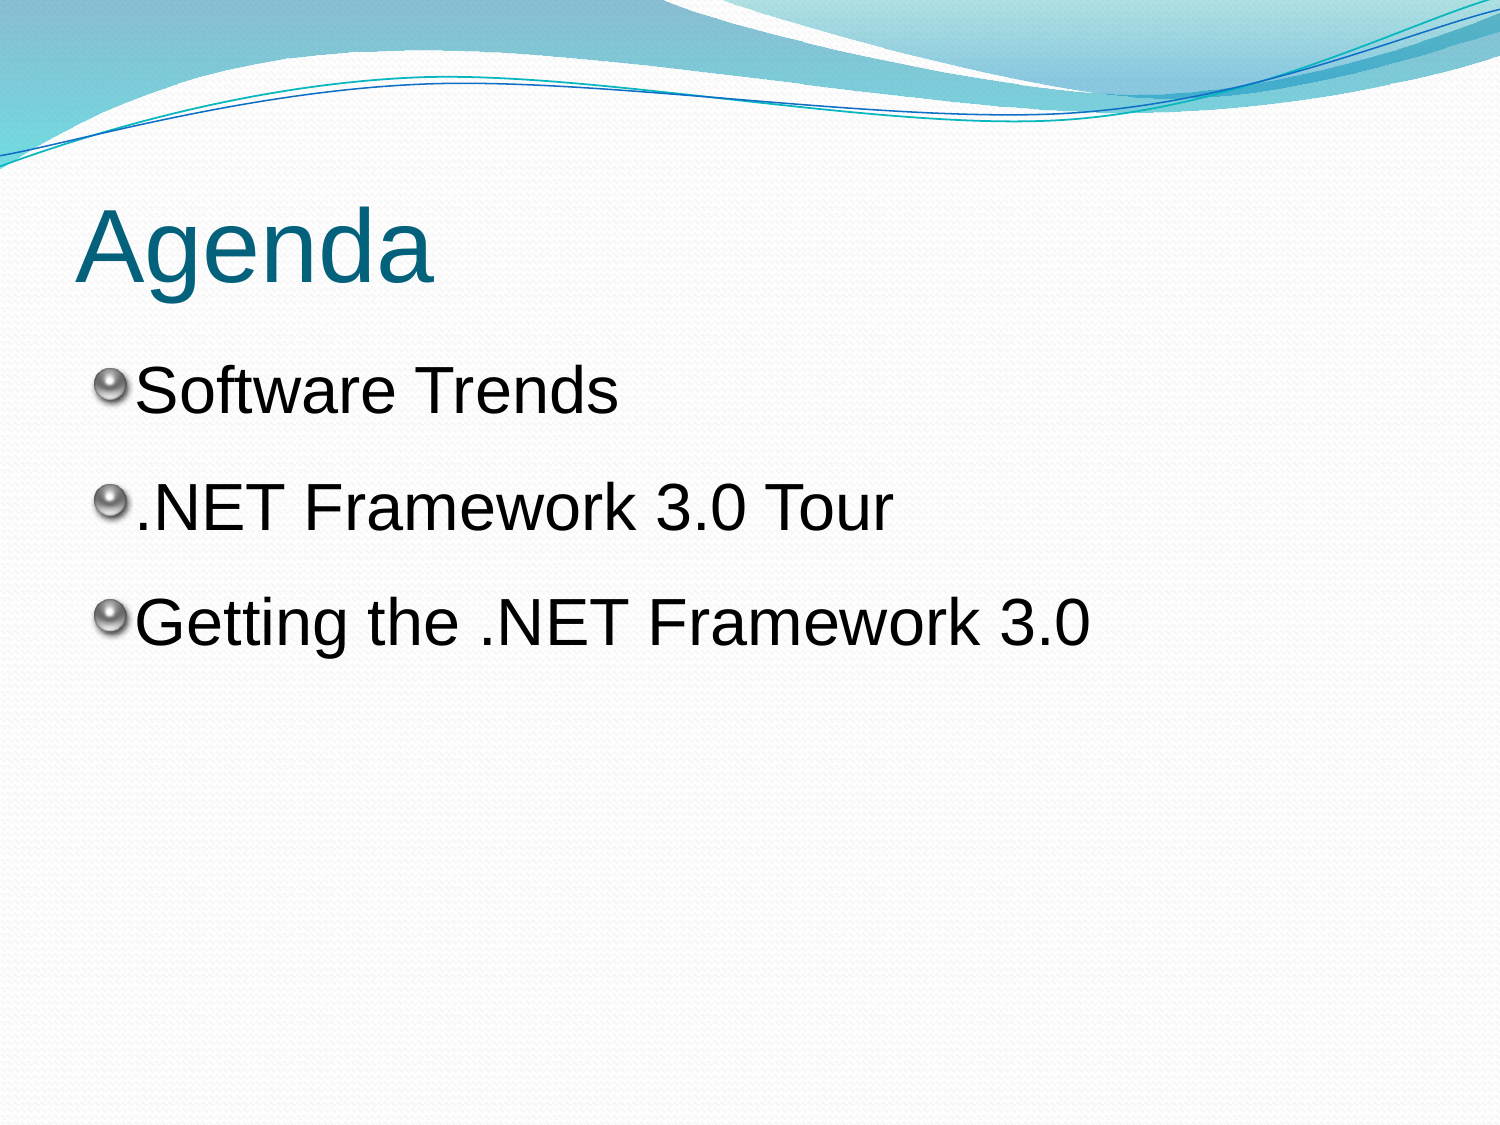

Agenda
Software Trends
.NET Framework 3.0 Tour
Getting the .NET Framework 3.0